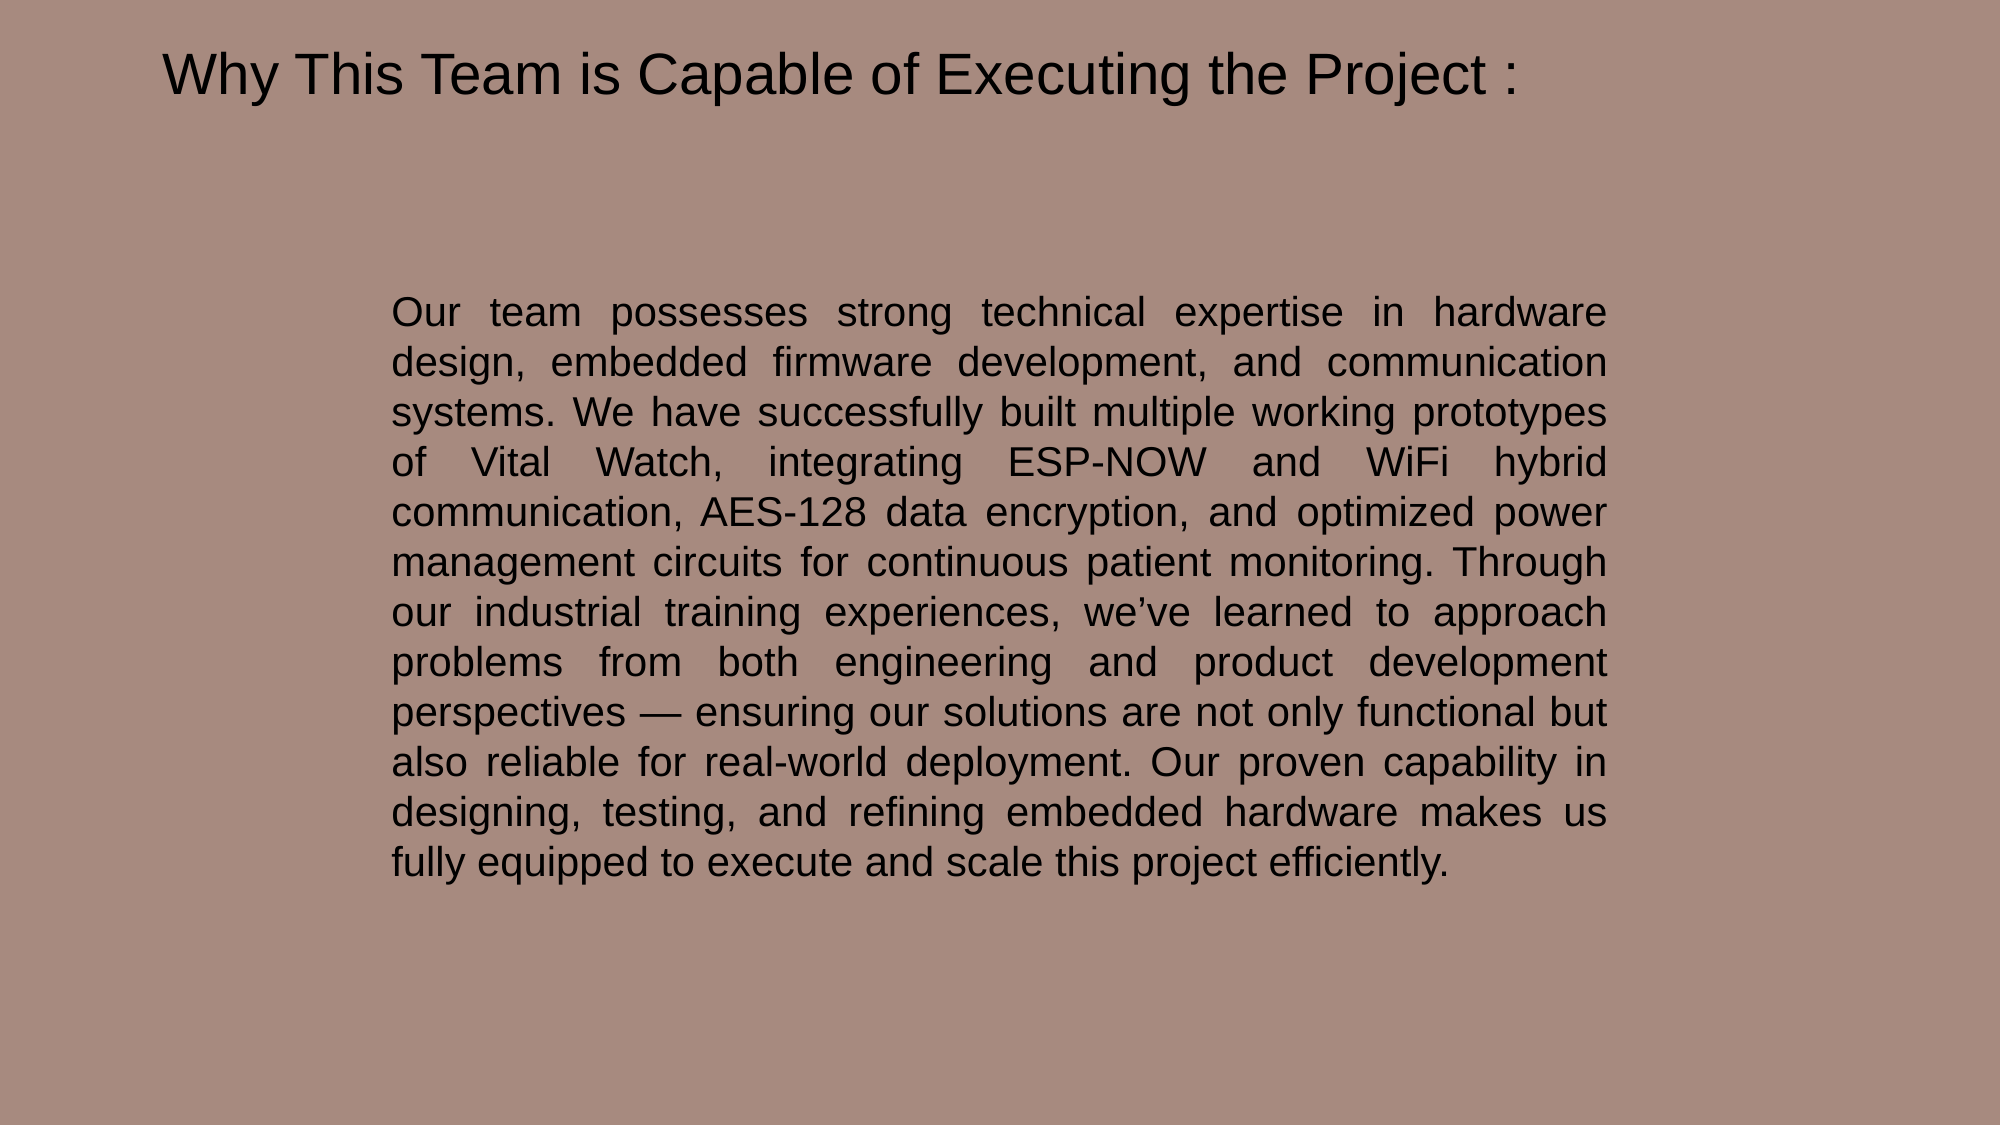

Why This Team is Capable of Executing the Project :
Our team possesses strong technical expertise in hardware design, embedded firmware development, and communication systems. We have successfully built multiple working prototypes of Vital Watch, integrating ESP-NOW and WiFi hybrid communication, AES-128 data encryption, and optimized power management circuits for continuous patient monitoring. Through our industrial training experiences, we’ve learned to approach problems from both engineering and product development perspectives — ensuring our solutions are not only functional but also reliable for real-world deployment. Our proven capability in designing, testing, and refining embedded hardware makes us fully equipped to execute and scale this project efficiently.